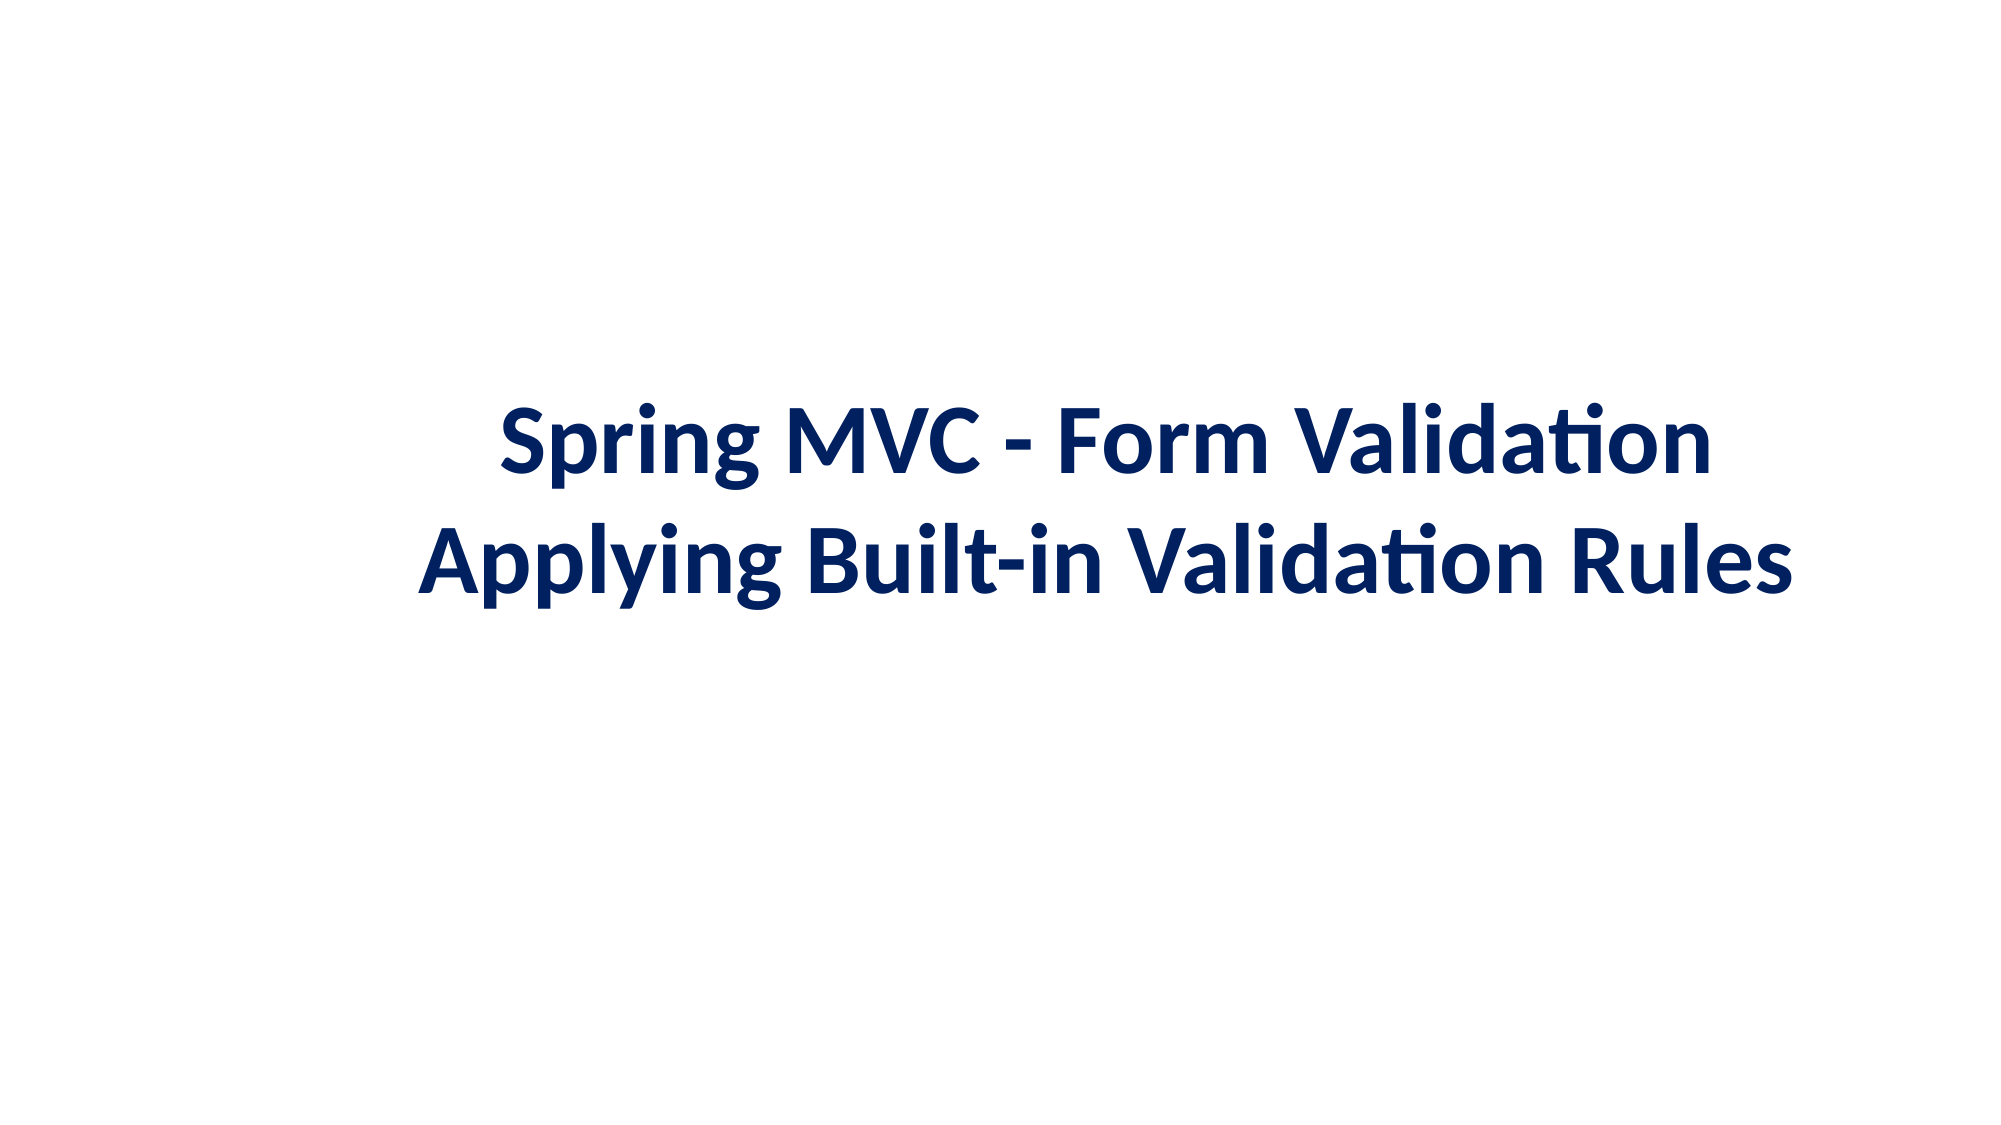

Spring MVC - Form Validation
Applying Built-in Validation Rules